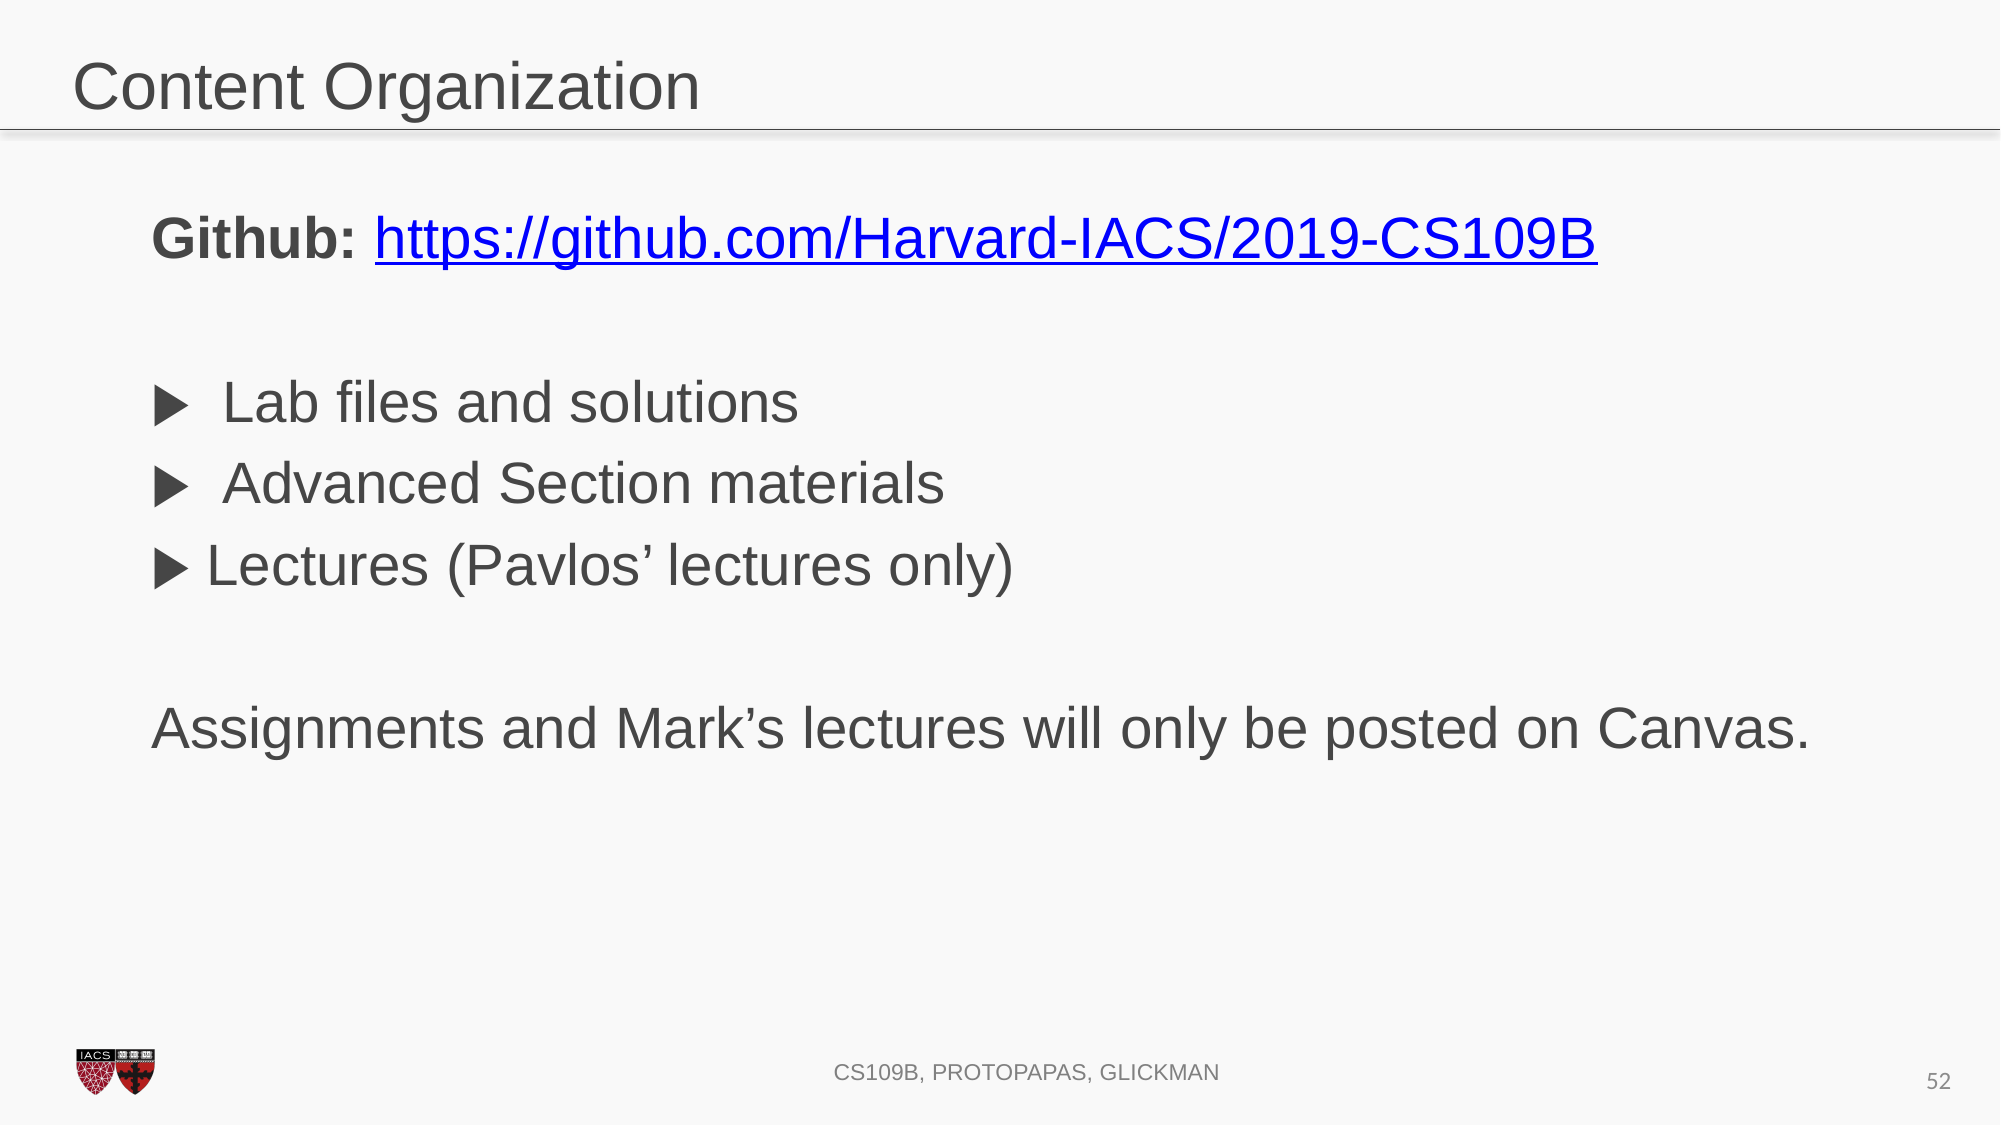

# Content Organization
Github: https://github.com/Harvard-IACS/2019-CS109B

▶  Lab files and solutions
▶  Advanced Section materials
▶ Lectures (Pavlos’ lectures only)

Assignments and Mark’s lectures will only be posted on Canvas.

52